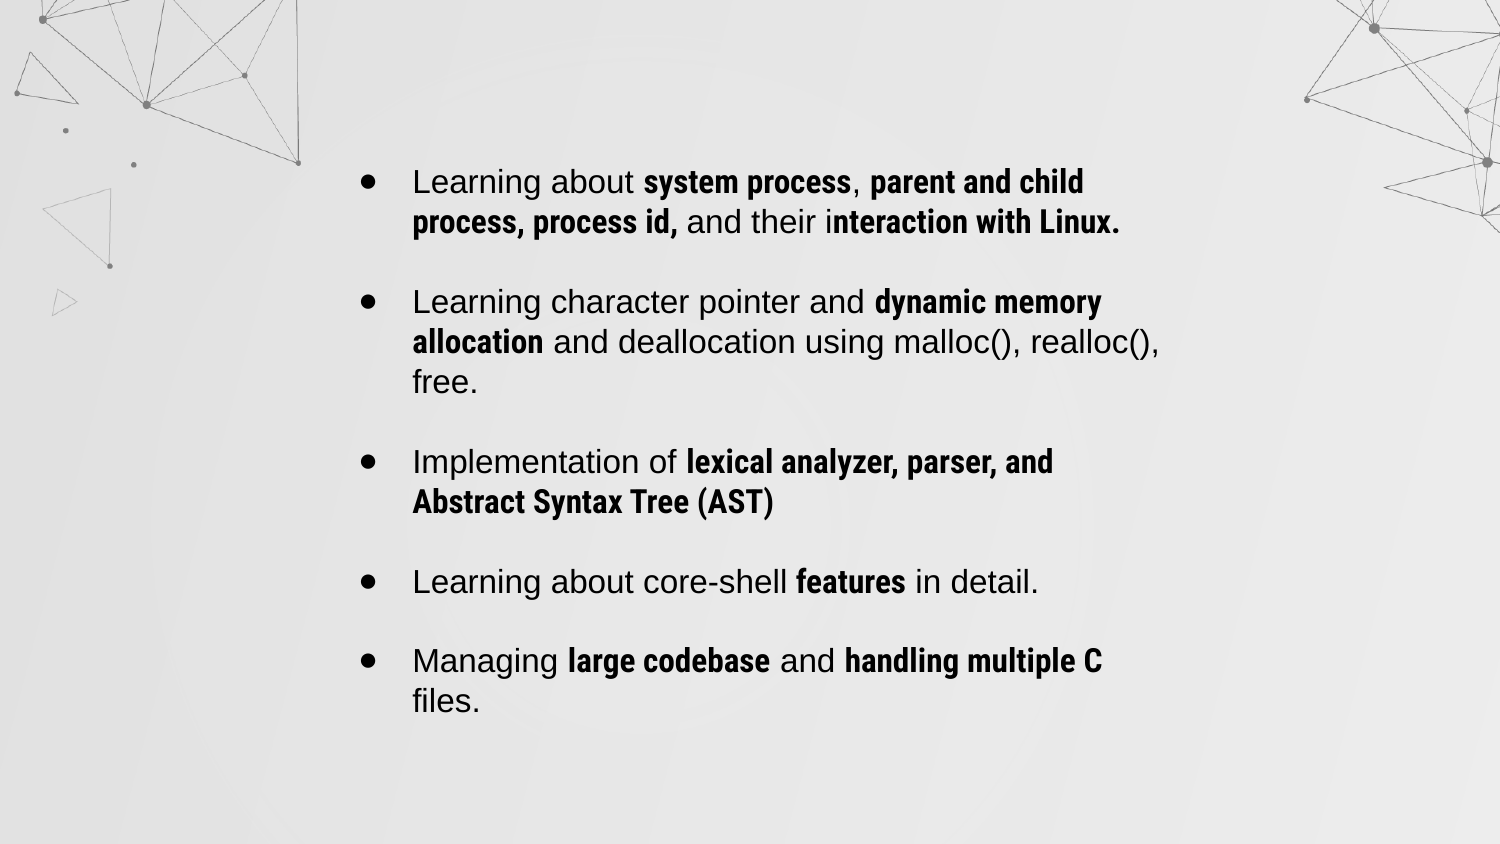

# Learning about system process, parent and child process, process id, and their interaction with Linux.

Learning character pointer and dynamic memory allocation and deallocation using malloc(), realloc(), free.

Implementation of lexical analyzer, parser, and Abstract Syntax Tree (AST)

Learning about core-shell features in detail.

Managing large codebase and handling multiple C files.